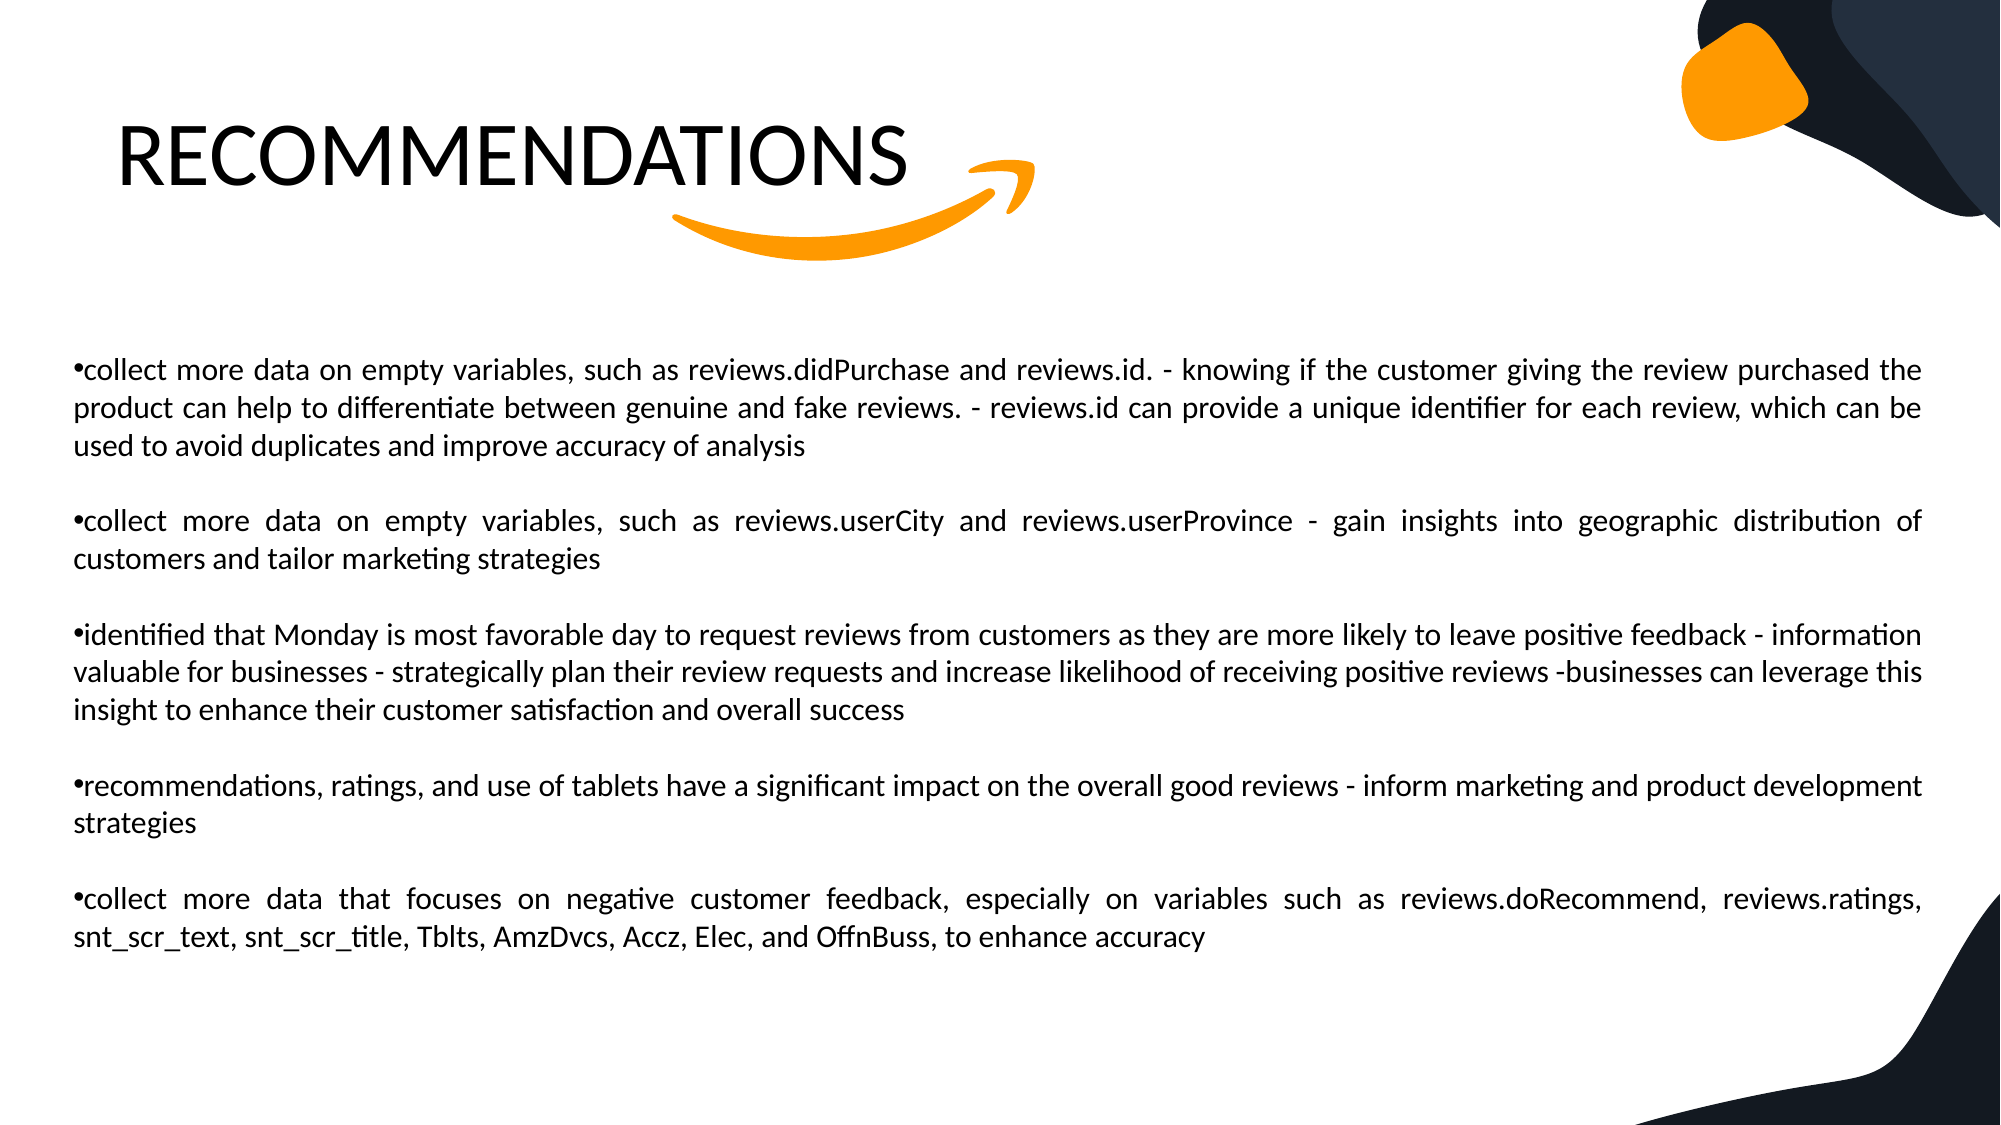

RECOMMENDATIONS

collect more data on empty variables, such as reviews.didPurchase and reviews.id. - knowing if the customer giving the review purchased the product can help to differentiate between genuine and fake reviews. - reviews.id can provide a unique identifier for each review, which can be used to avoid duplicates and improve accuracy of analysis

collect more data on empty variables, such as reviews.userCity and reviews.userProvince - gain insights into geographic distribution of customers and tailor marketing strategies

identified that Monday is most favorable day to request reviews from customers as they are more likely to leave positive feedback - information valuable for businesses - strategically plan their review requests and increase likelihood of receiving positive reviews -businesses can leverage this insight to enhance their customer satisfaction and overall success

recommendations, ratings, and use of tablets have a significant impact on the overall good reviews - inform marketing and product development strategies

collect more data that focuses on negative customer feedback, especially on variables such as reviews.doRecommend, reviews.ratings, snt_scr_text, snt_scr_title, Tblts, AmzDvcs, Accz, Elec, and OffnBuss, to enhance accuracy